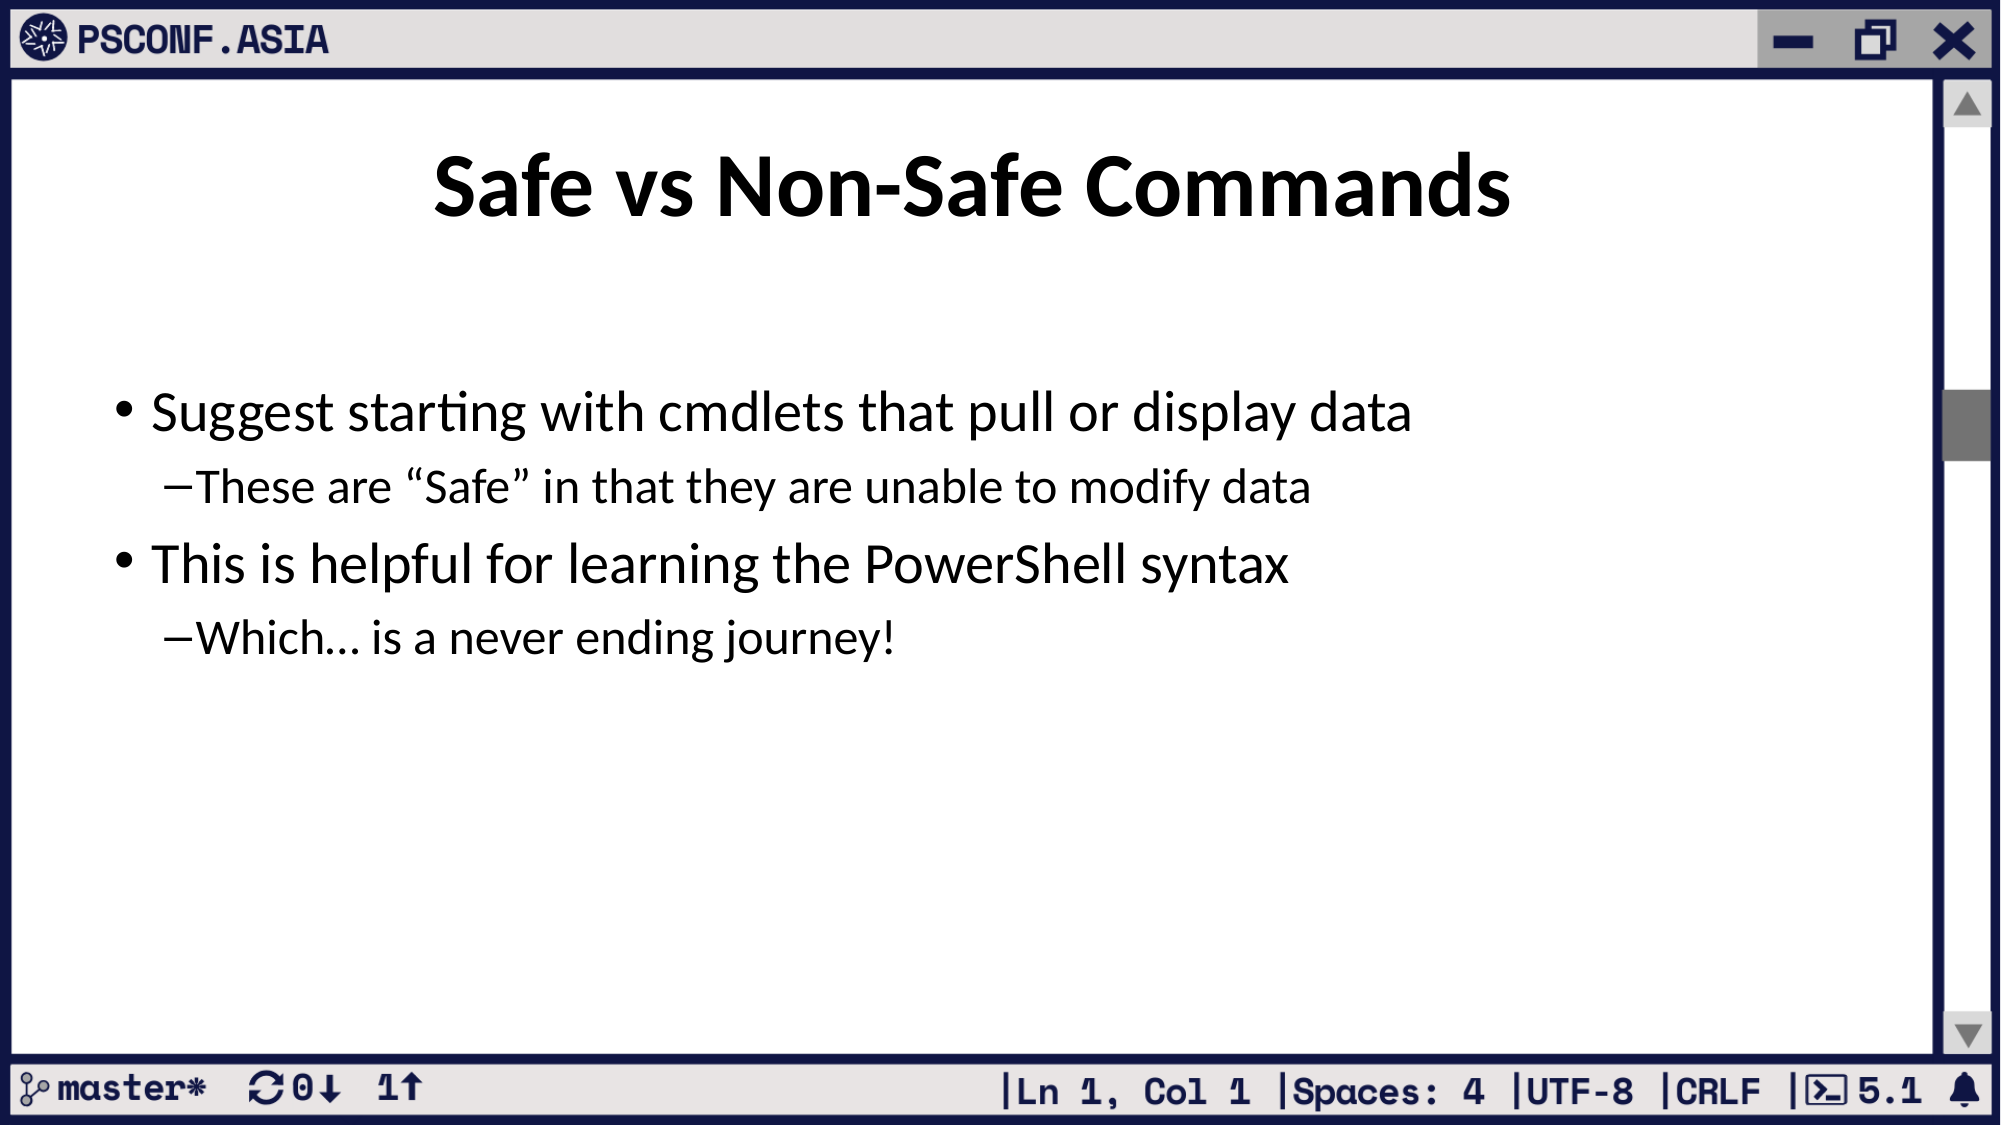

Safe vs Non-Safe Commands
Suggest starting with cmdlets that pull or display data
These are “Safe” in that they are unable to modify data
This is helpful for learning the PowerShell syntax
Which… is a never ending journey!